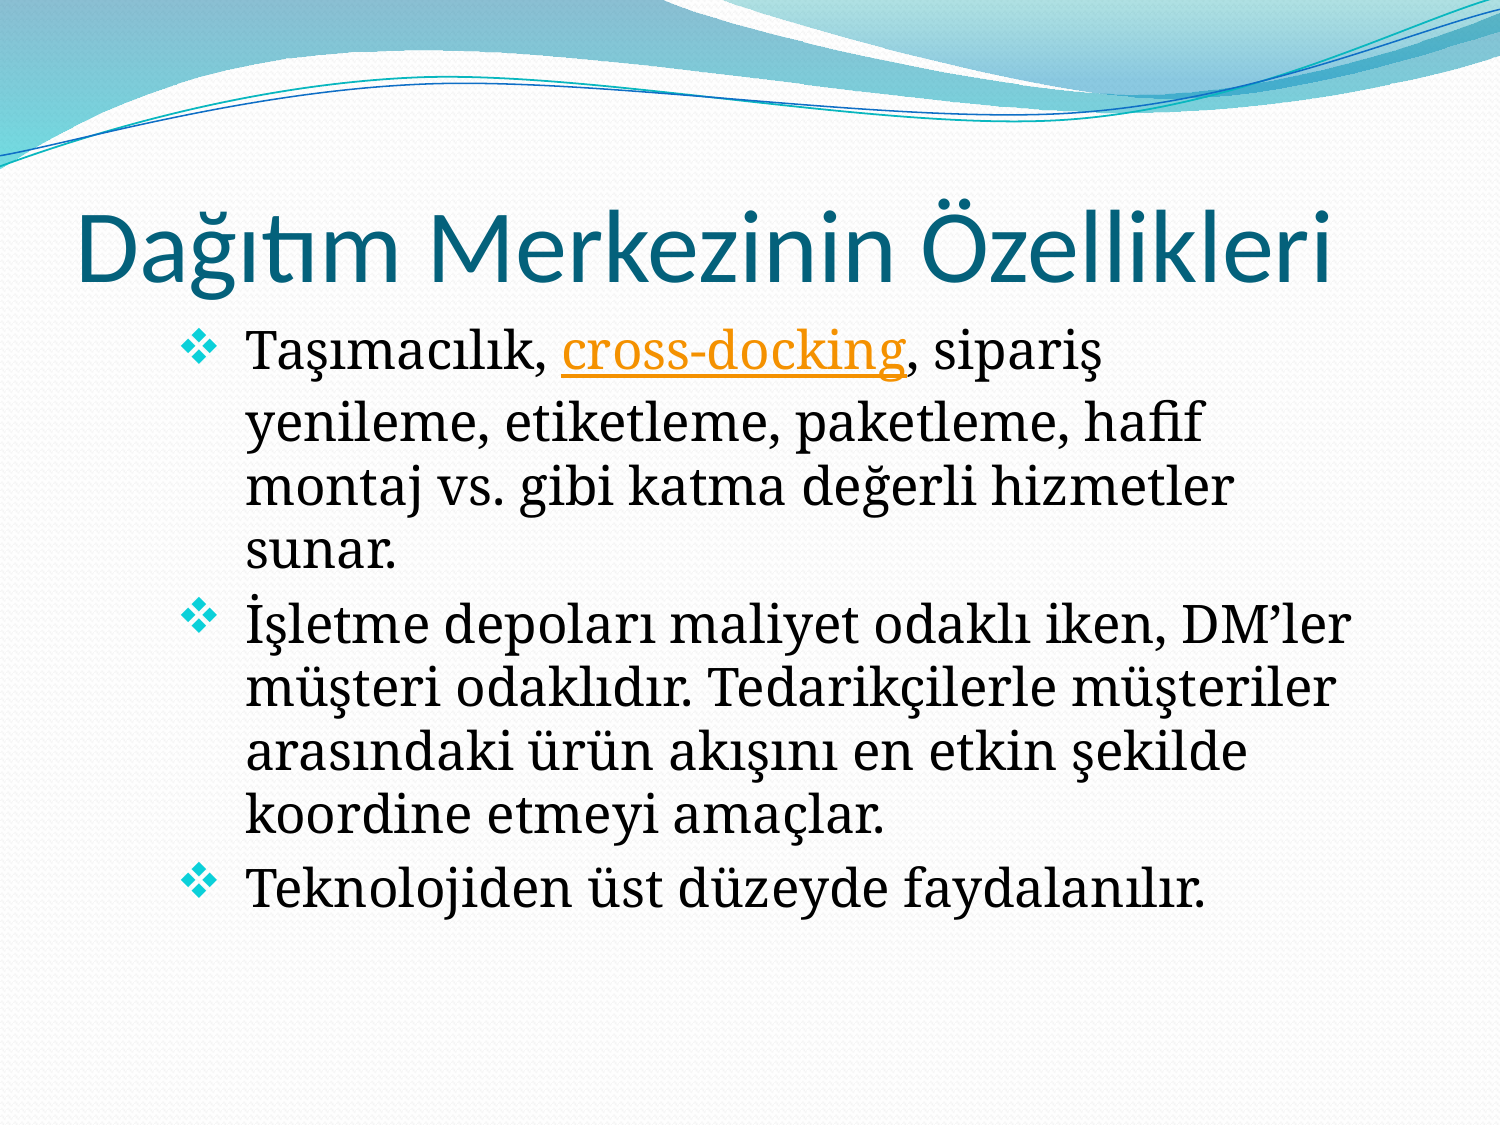

# Dağıtım Merkezinin Özellikleri
Taşımacılık, cross-docking, sipariş yenileme, etiketleme, paketleme, hafif montaj vs. gibi katma değerli hizmetler sunar.
İşletme depoları maliyet odaklı iken, DM’ler müşteri odaklıdır. Tedarikçilerle müşteriler arasındaki ürün akışını en etkin şekilde koordine etmeyi amaçlar.
Teknolojiden üst düzeyde faydalanılır.